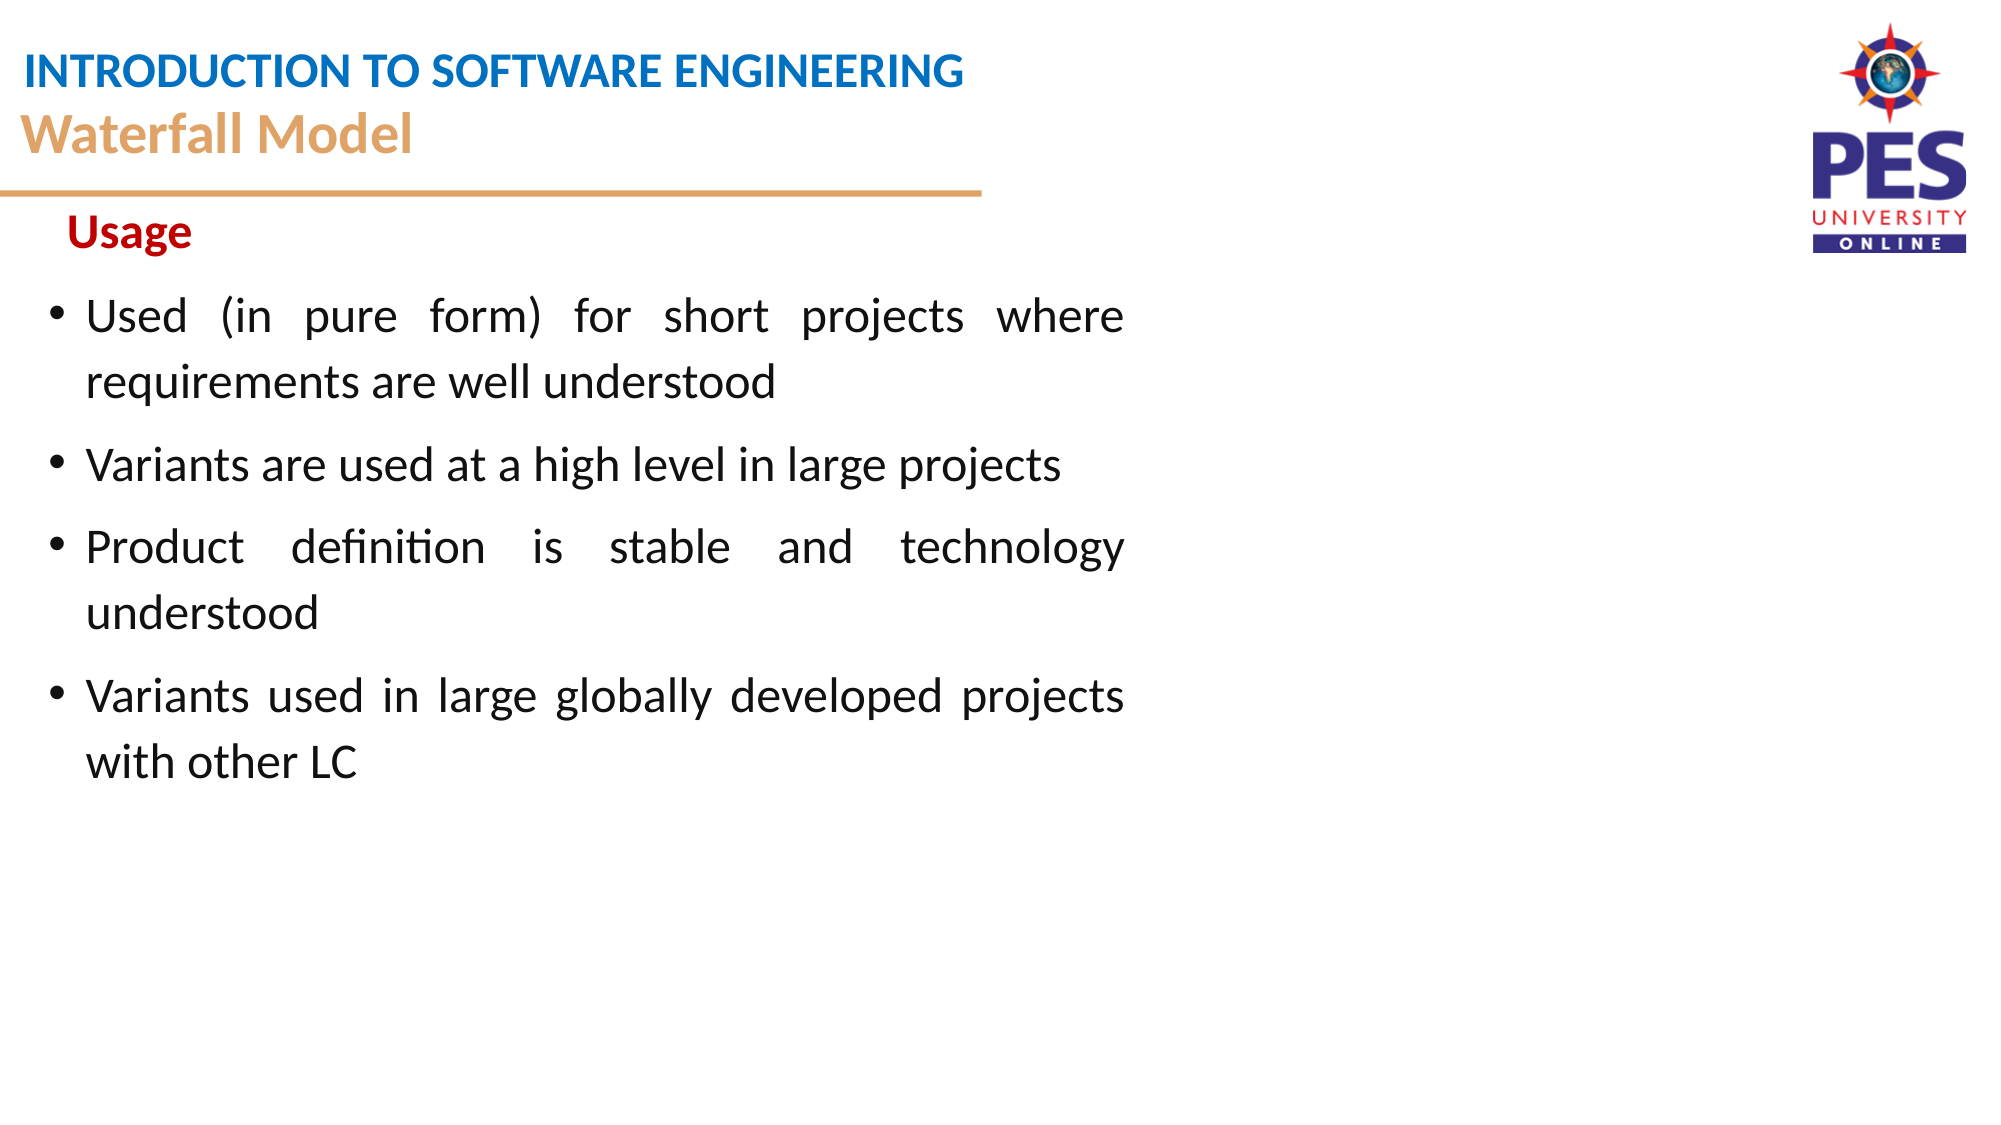

Waterfall Model
Usage
Used (in pure form) for short projects where requirements are well understood
Variants are used at a high level in large projects
Product definition is stable and technology understood
Variants used in large globally developed projects with other LC